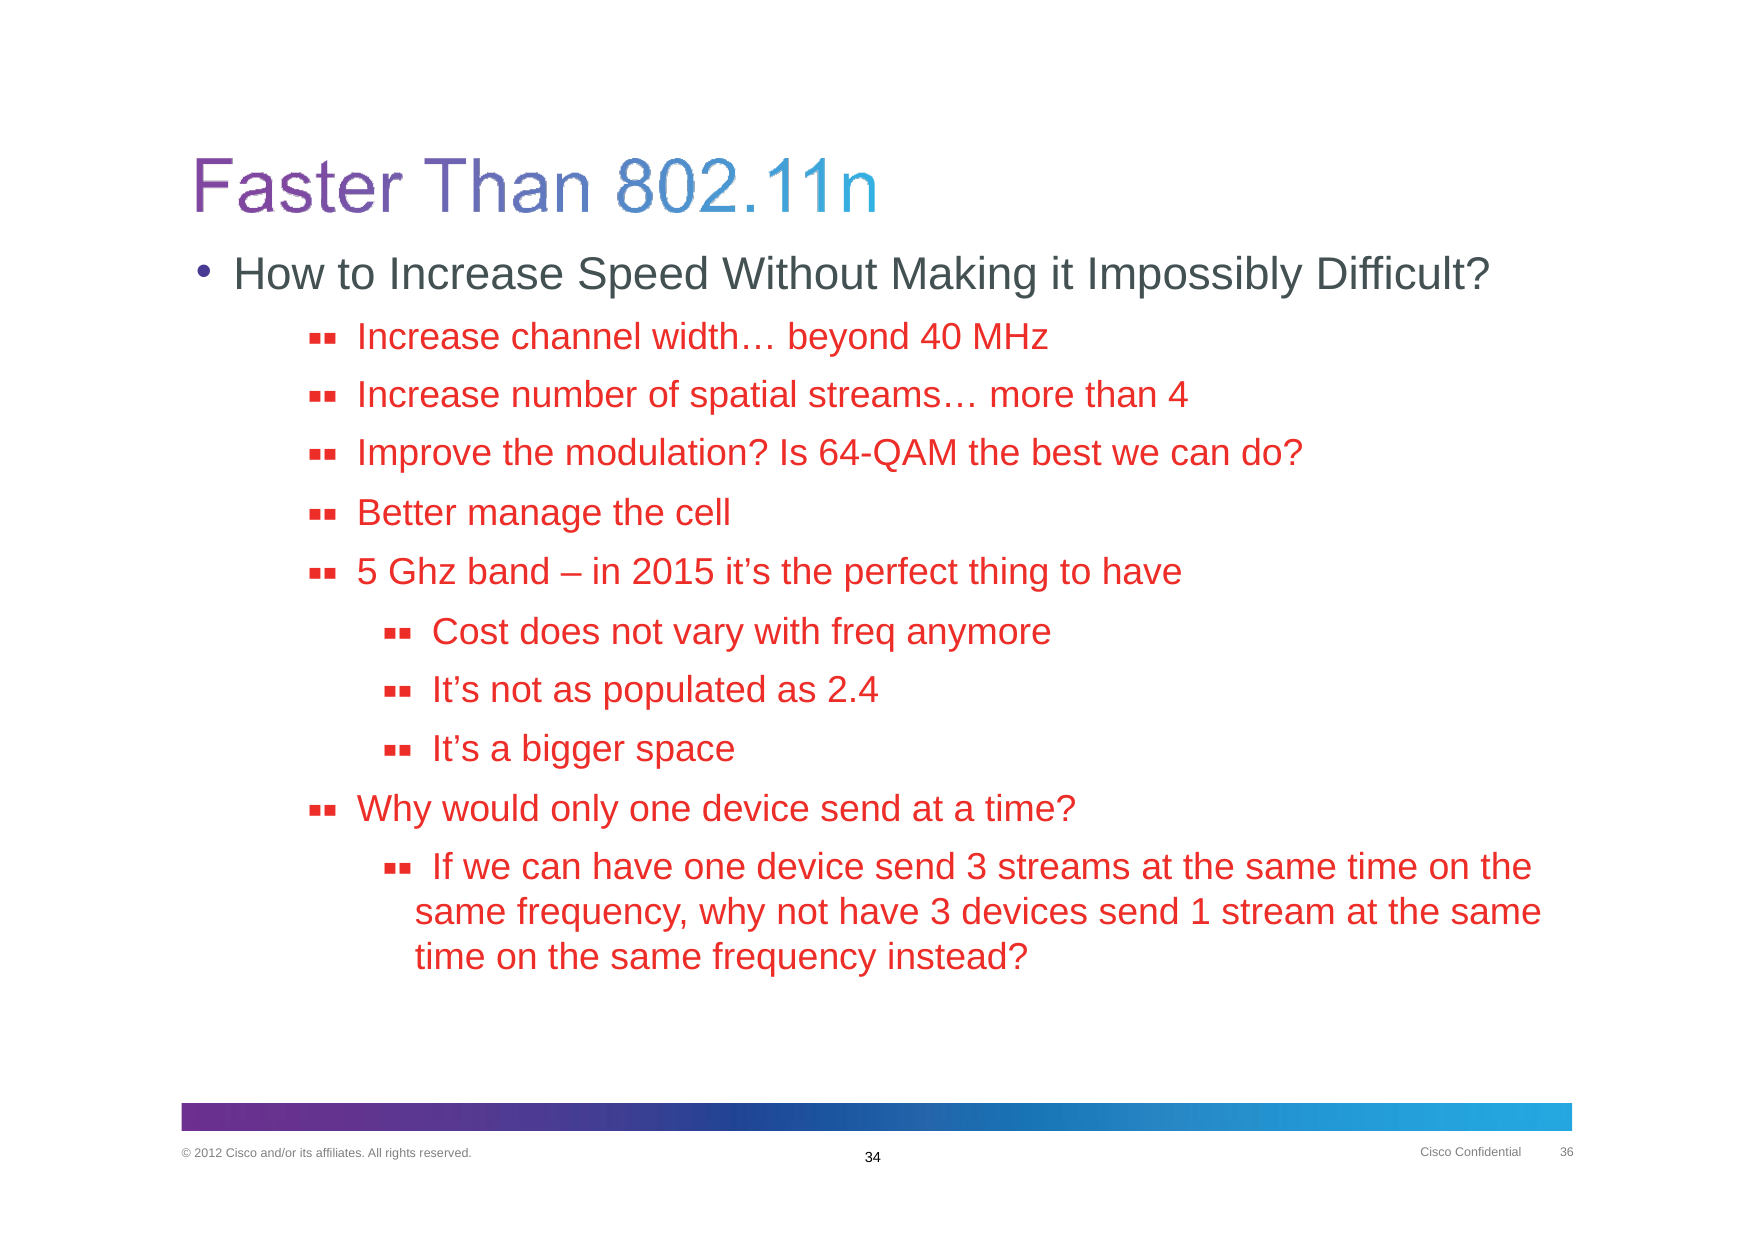

How to Increase Speed Without Making it Impossibly Difficult?
▪▪  Increase channel width… beyond 40 MHz
▪▪  Increase number of spatial streams… more than 4
▪▪  Improve the modulation? Is 64-QAM the best we can do?
▪▪  Better manage the cell
▪▪  5 Ghz band – in 2015 it’s the perfect thing to have
▪▪  Cost does not vary with freq anymore
▪▪  It’s not as populated as 2.4
▪▪  It’s a bigger space
▪▪  Why would only one device send at a time?
▪▪  If we can have one device send 3 streams at the same time on the same frequency, why not have 3 devices send 1 stream at the same time on the same frequency instead?
36
Cisco Confidential
© 2012 Cisco and/or its affiliates. All rights reserved.
34